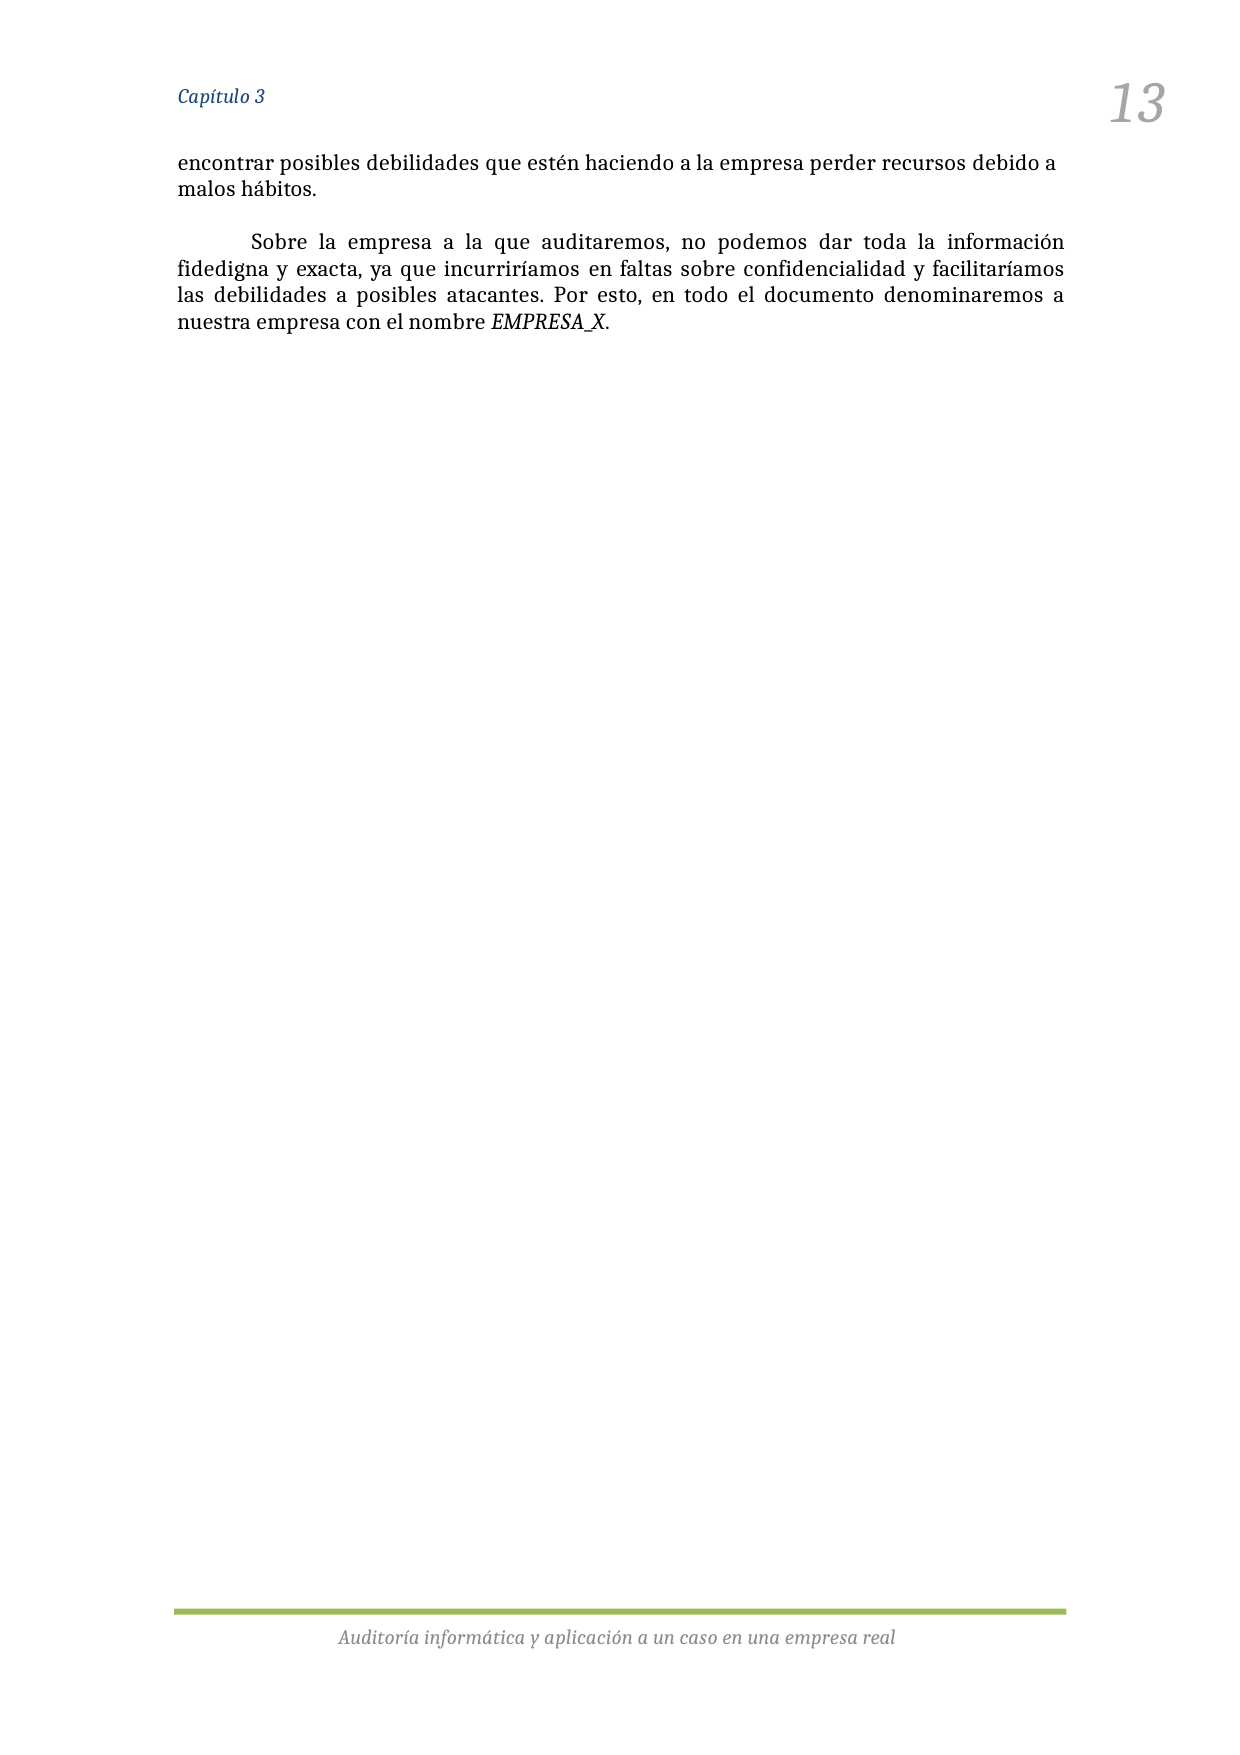

13
Capítulo 3
encontrar posibles debilidades que estén haciendo a la empresa perder recursos debido a malos hábitos.

Sobre la empresa a la que auditaremos, no podemos dar toda la información fidedigna y exacta, ya que incurriríamos en faltas sobre confidencialidad y facilitaríamos las debilidades a posibles atacantes. Por esto, en todo el documento denominaremos a nuestra empresa con el nombre EMPRESA_X.

Auditoría informática y aplicación a un caso en una empresa real